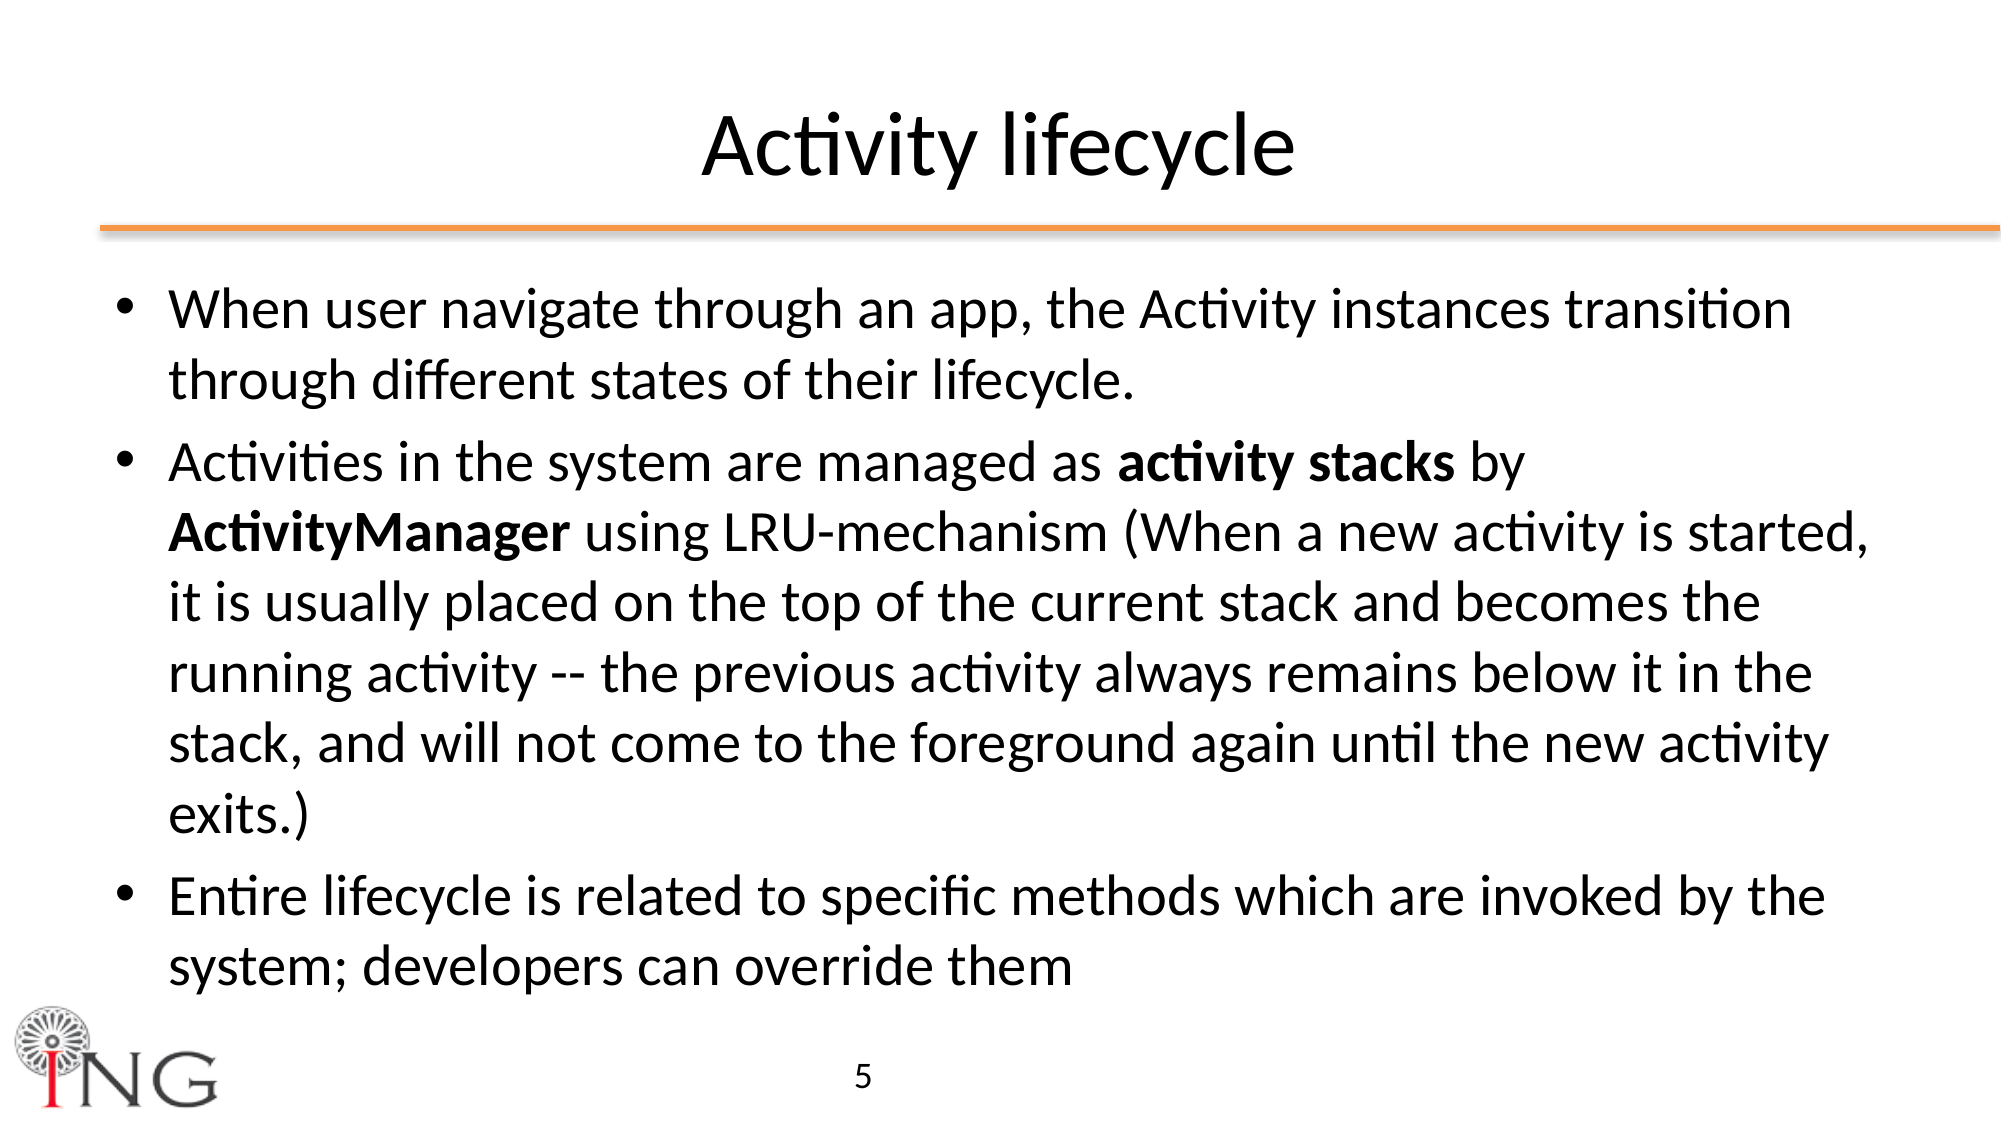

# Activity lifecycle
When user navigate through an app, the Activity instances transition through different states of their lifecycle.
Activities in the system are managed as activity stacks by ActivityManager using LRU-mechanism (When a new activity is started, it is usually placed on the top of the current stack and becomes the running activity -- the previous activity always remains below it in the stack, and will not come to the foreground again until the new activity exits.)
Entire lifecycle is related to specific methods which are invoked by the system; developers can override them

5